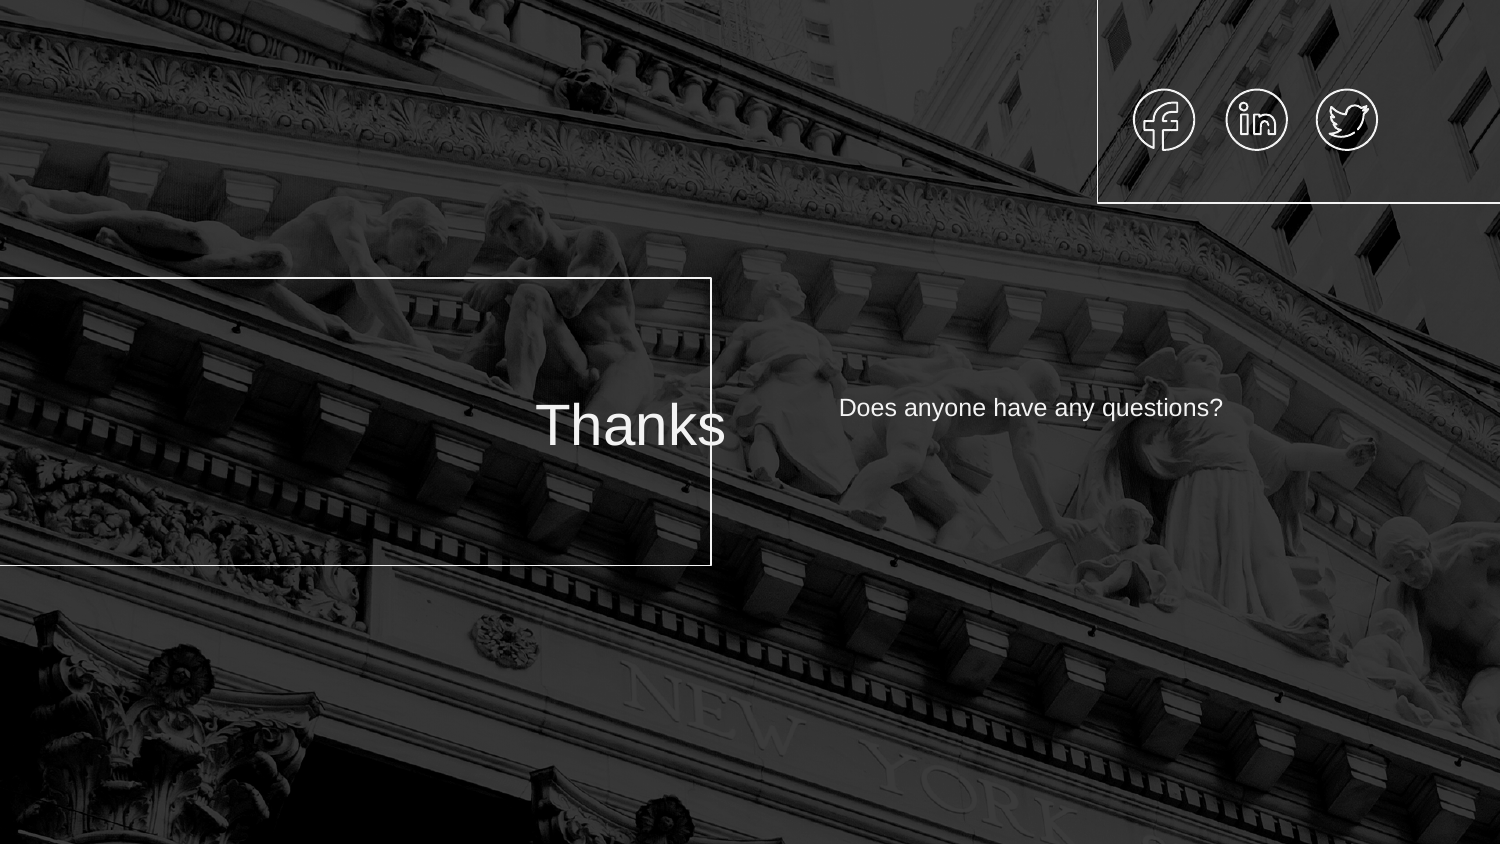

Does anyone have any questions?

# Thanks